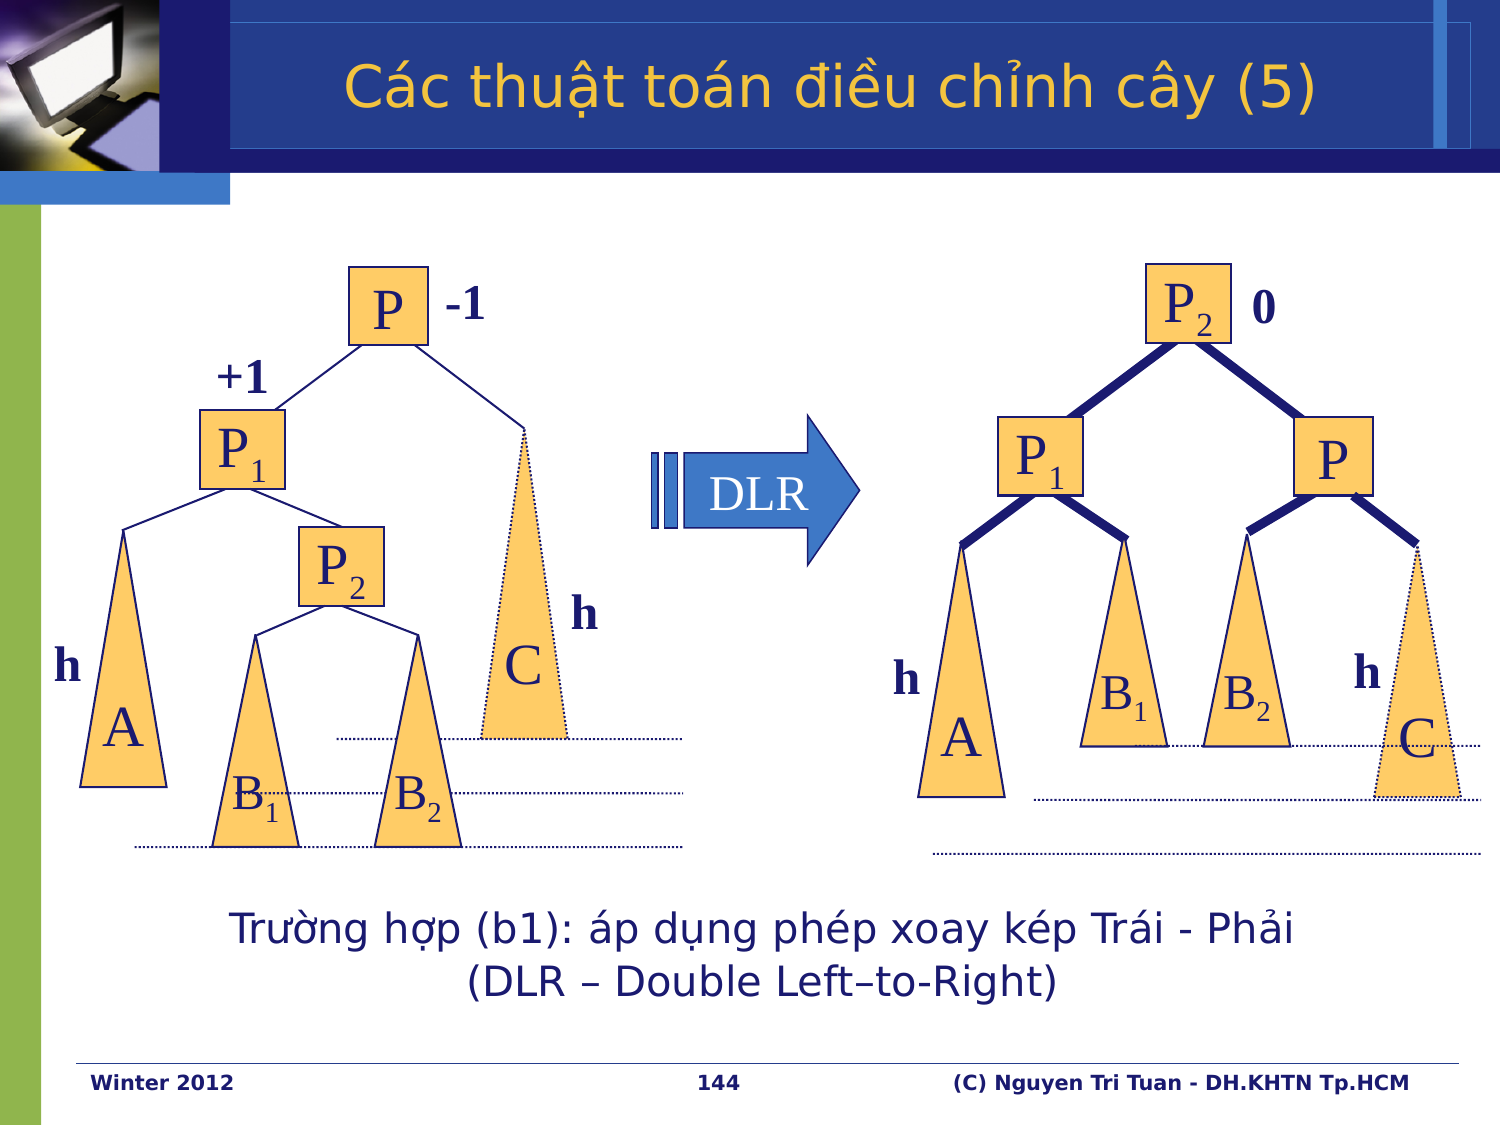

# Các thuật toán điều chỉnh cây (5)
-1
P

+1

P1
C

P2
A
h

h
B1
B2

P2
0
h
h

DLR
P1
P

B1
B2
A
C

Trường hợp (b1): áp dụng phép xoay kép Trái - Phải
(DLR – Double Left–to-Right)

Winter 2012
144
(C) Nguyen Tri Tuan - DH.KHTN Tp.HCM